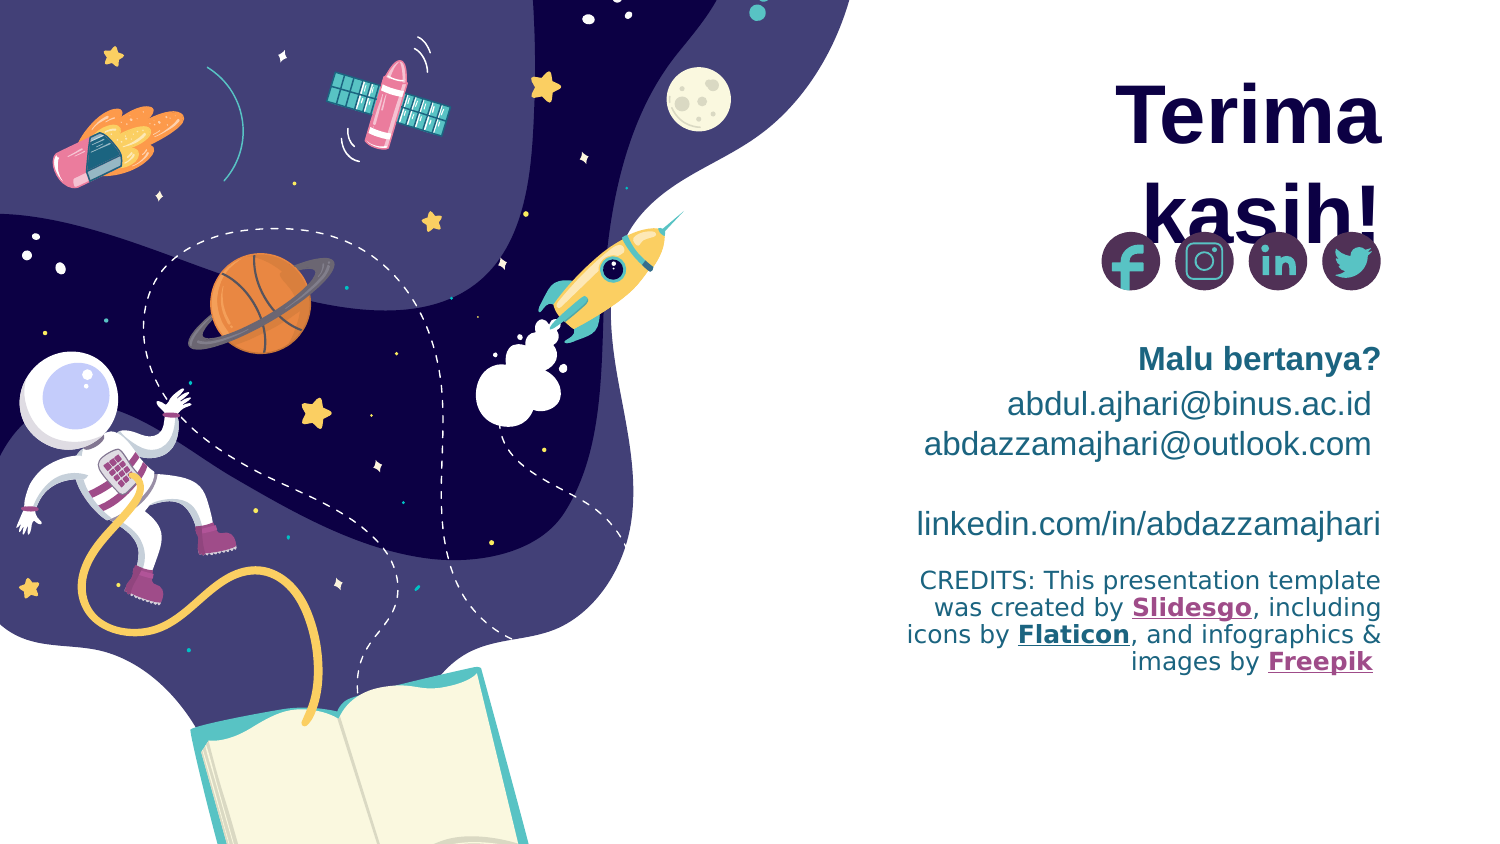

# Terima kasih!

Malu bertanya?
abdul.ajhari@binus.ac.id
abdazzamajhari@outlook.com

linkedin.com/in/abdazzamajhari